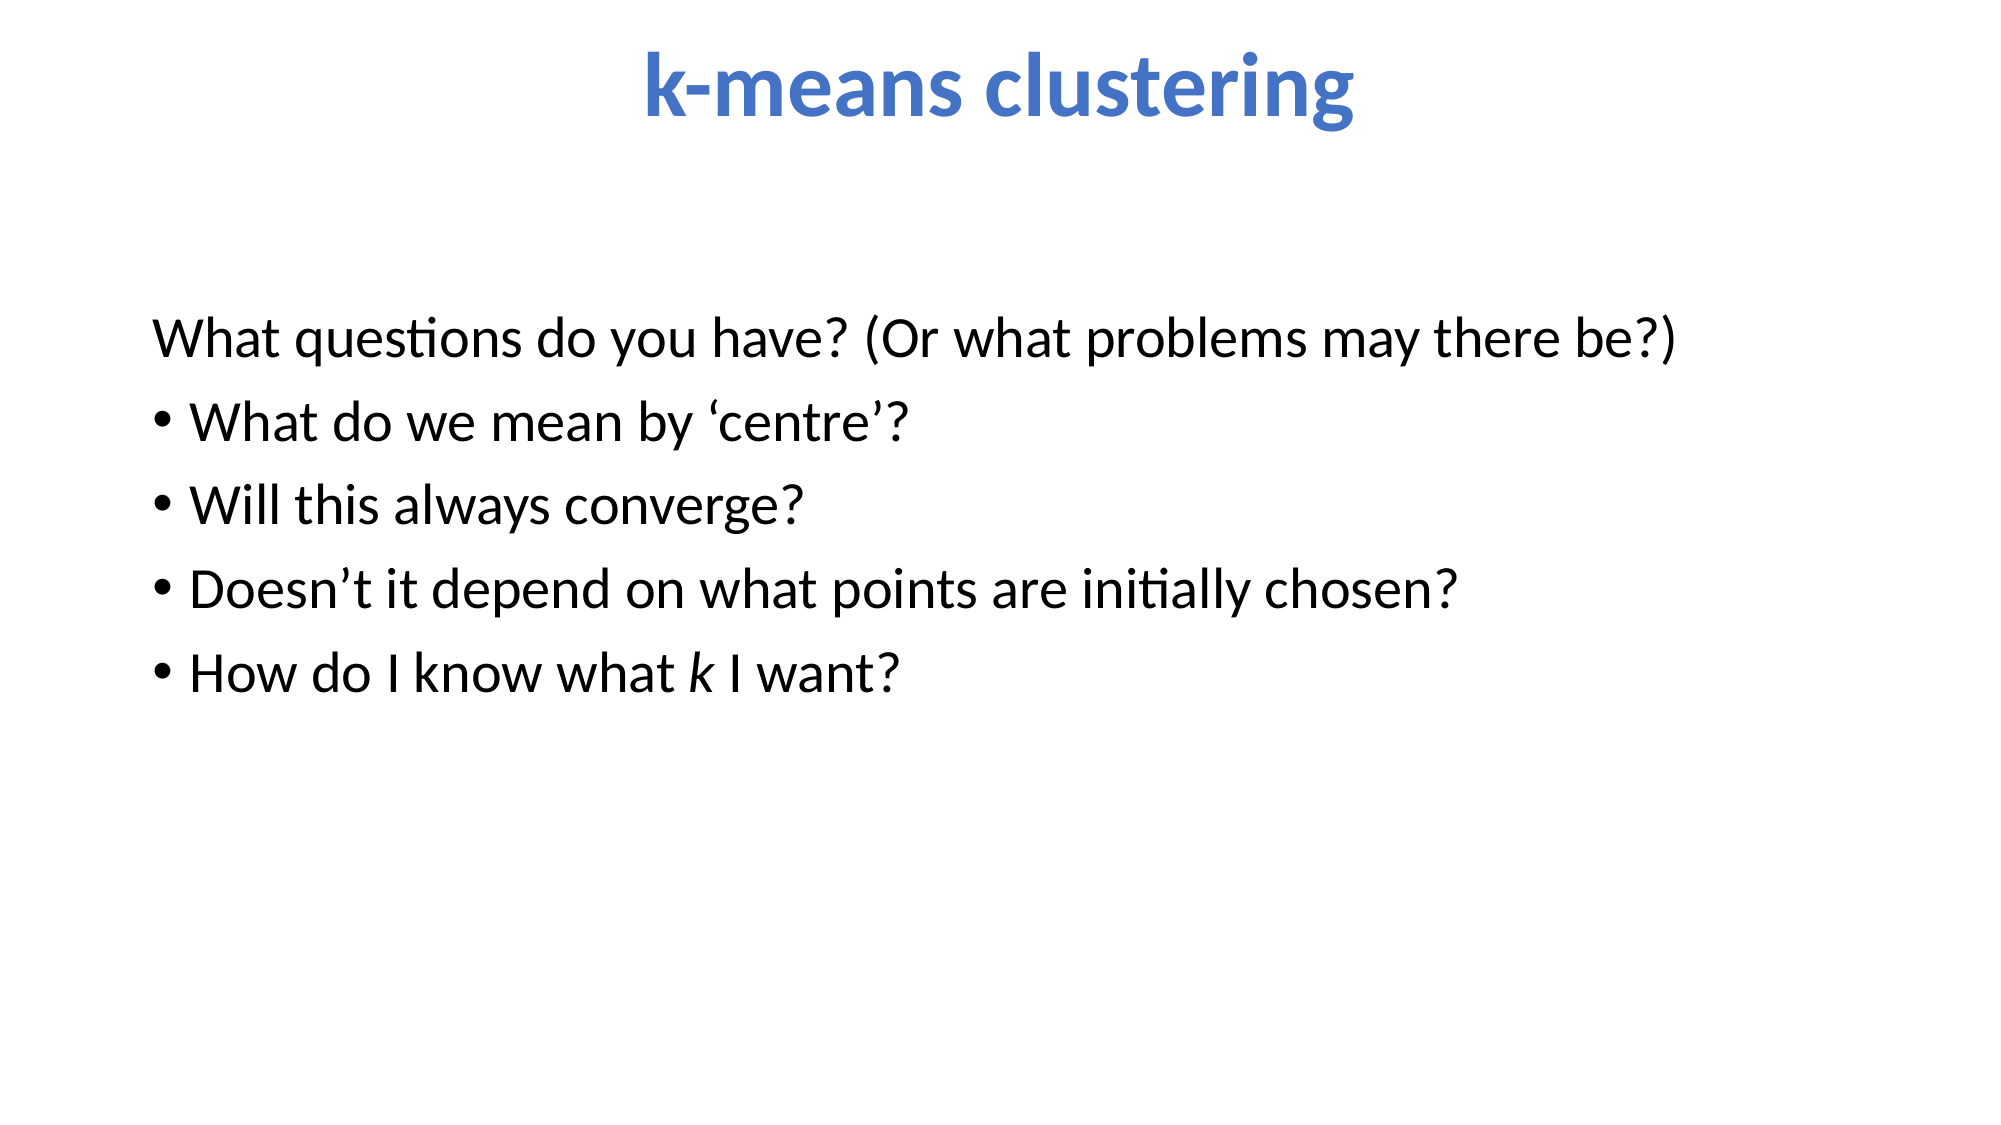

k-means clustering
What questions do you have? (Or what problems may there be?)
What do we mean by ‘centre’?
Will this always converge?
Doesn’t it depend on what points are initially chosen?
How do I know what k I want?